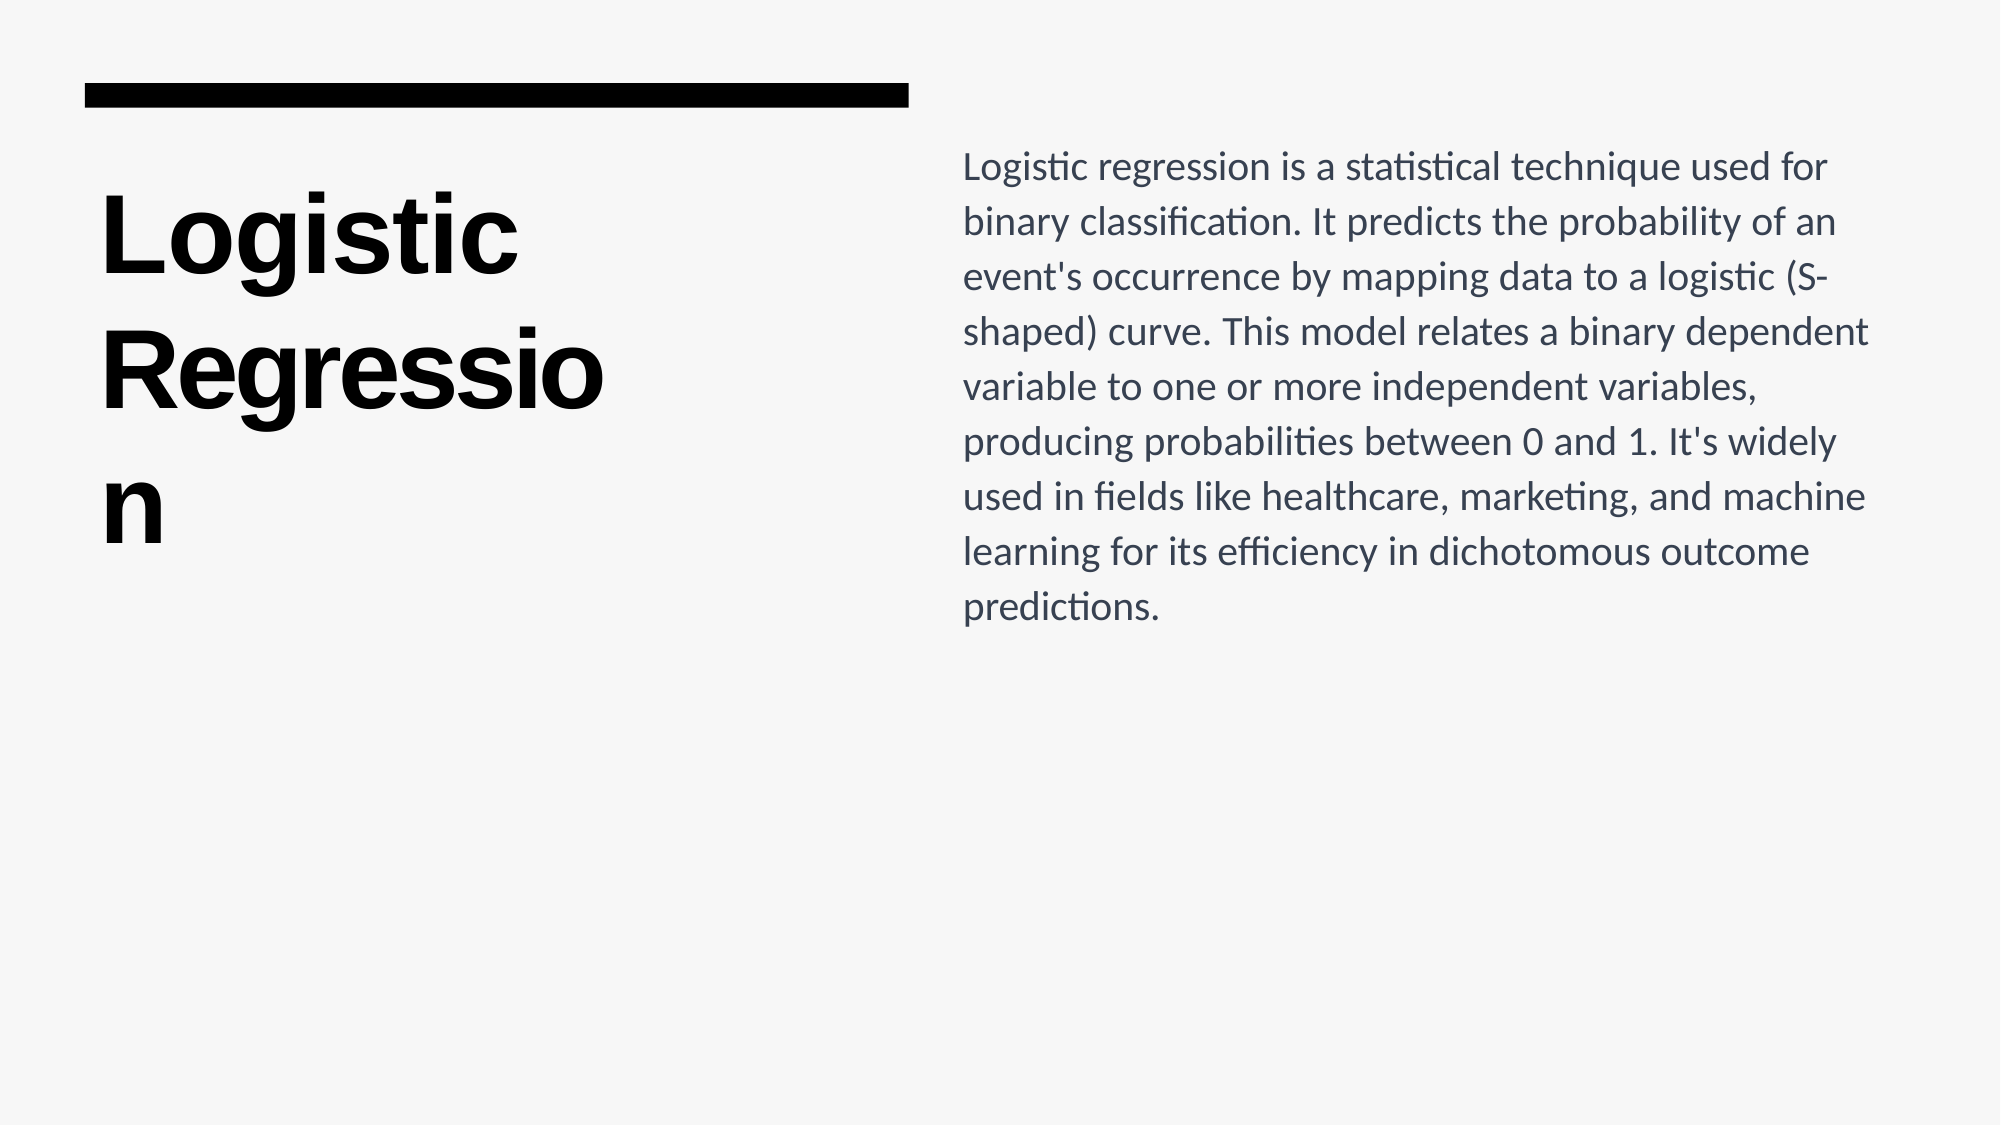

Logistic regression is a statistical technique used for binary classification. It predicts the probability of an event's occurrence by mapping data to a logistic (S- shaped) curve. This model relates a binary dependent variable to one or more independent variables, producing probabilities between 0 and 1. It's widely used in fields like healthcare, marketing, and machine learning for its efficiency in dichotomous outcome predictions.
# Logistic Regression